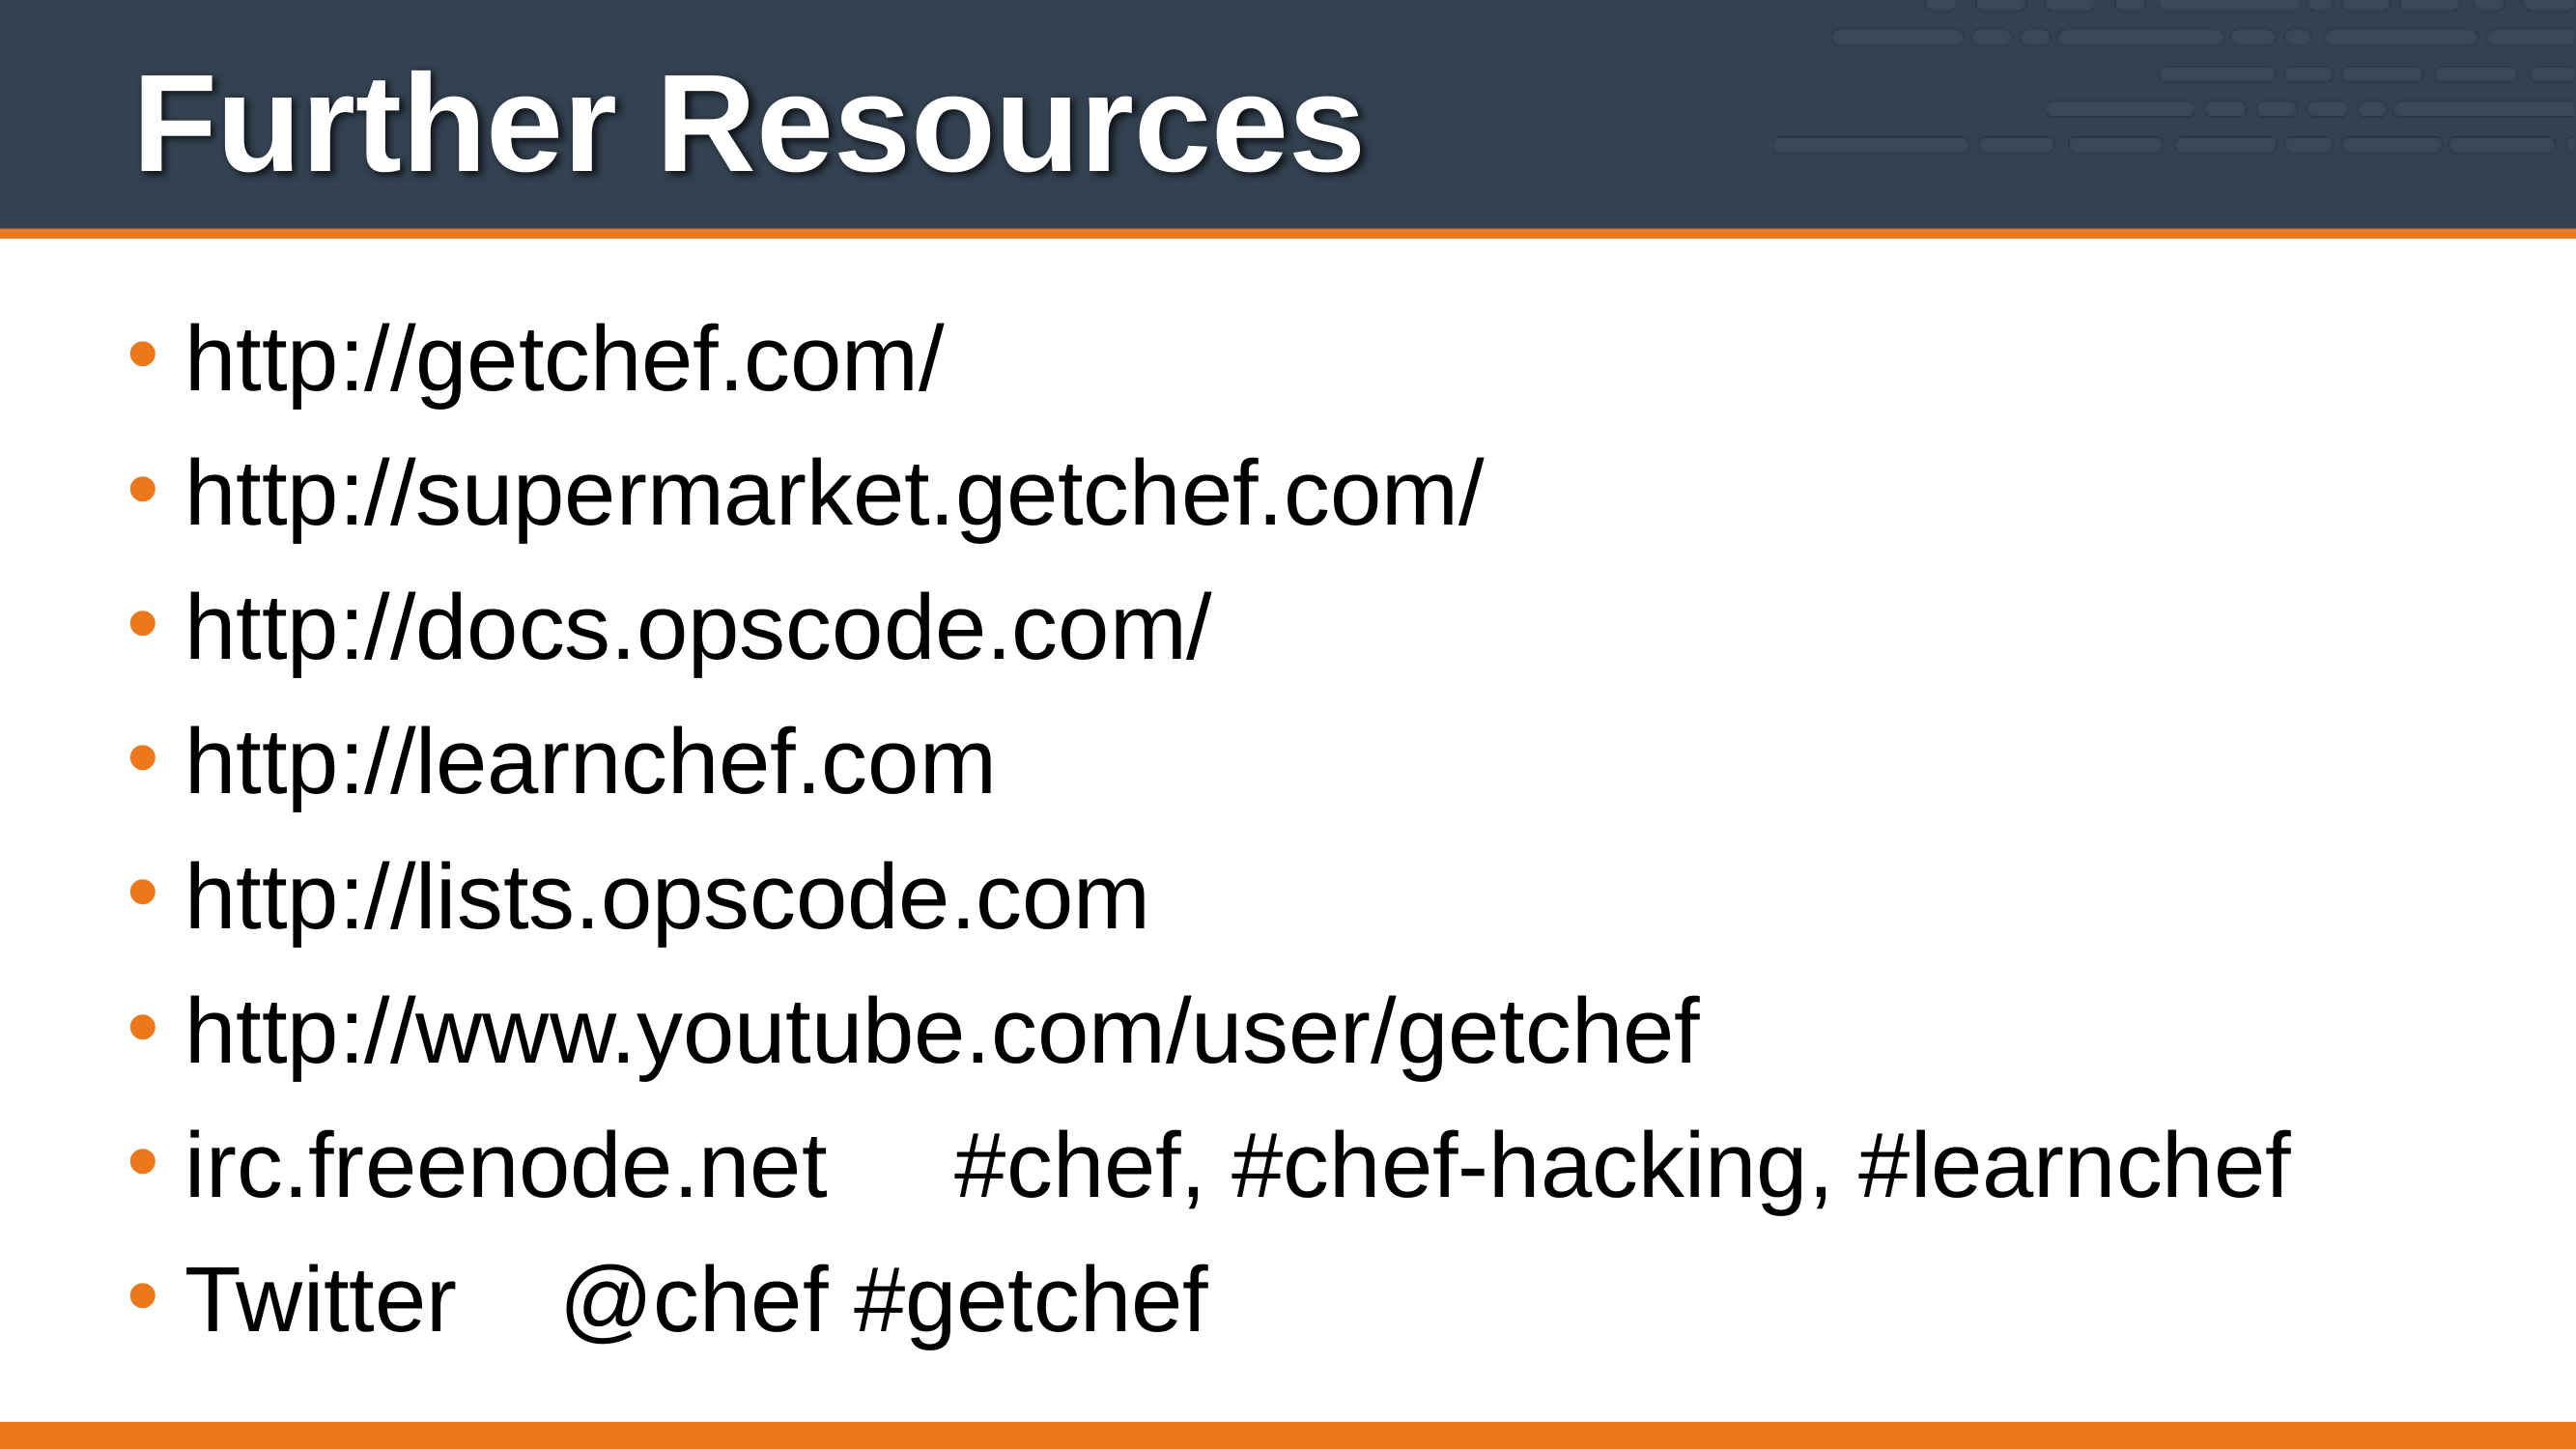

# Further Resources
http://getchef.com/
http://supermarket.getchef.com/
http://docs.opscode.com/
http://learnchef.com
http://lists.opscode.com
http://www.youtube.com/user/getchef
irc.freenode.net     #chef, #chef-hacking, #learnchef
Twitter    @chef #getchef